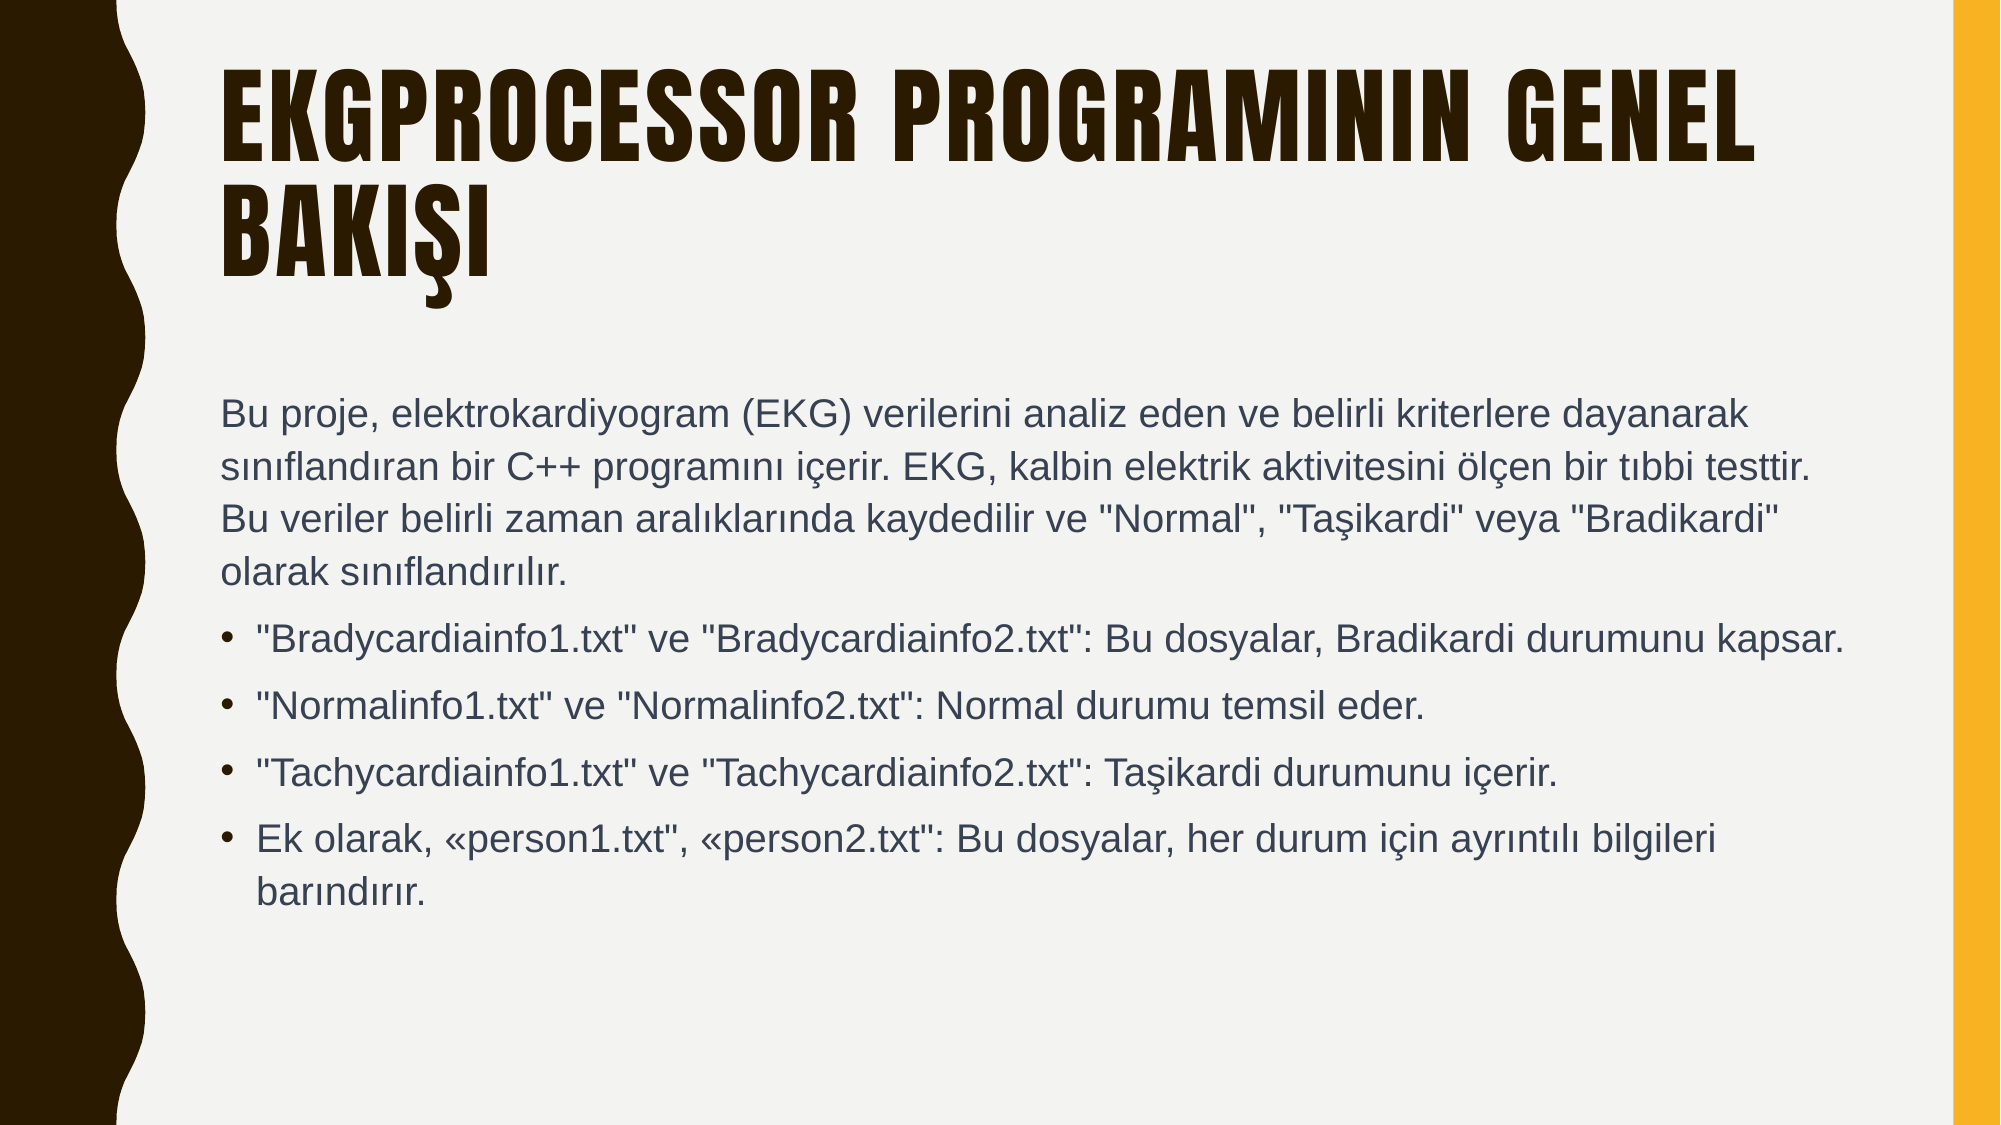

# EKGProcessor Programının Genel Bakışı
Bu proje, elektrokardiyogram (EKG) verilerini analiz eden ve belirli kriterlere dayanarak sınıflandıran bir C++ programını içerir. EKG, kalbin elektrik aktivitesini ölçen bir tıbbi testtir. Bu veriler belirli zaman aralıklarında kaydedilir ve "Normal", "Taşikardi" veya "Bradikardi" olarak sınıflandırılır.
"Bradycardiainfo1.txt" ve "Bradycardiainfo2.txt": Bu dosyalar, Bradikardi durumunu kapsar.
"Normalinfo1.txt" ve "Normalinfo2.txt": Normal durumu temsil eder.
"Tachycardiainfo1.txt" ve "Tachycardiainfo2.txt": Taşikardi durumunu içerir.
Ek olarak, «person1.txt", «person2.txt": Bu dosyalar, her durum için ayrıntılı bilgileri barındırır.